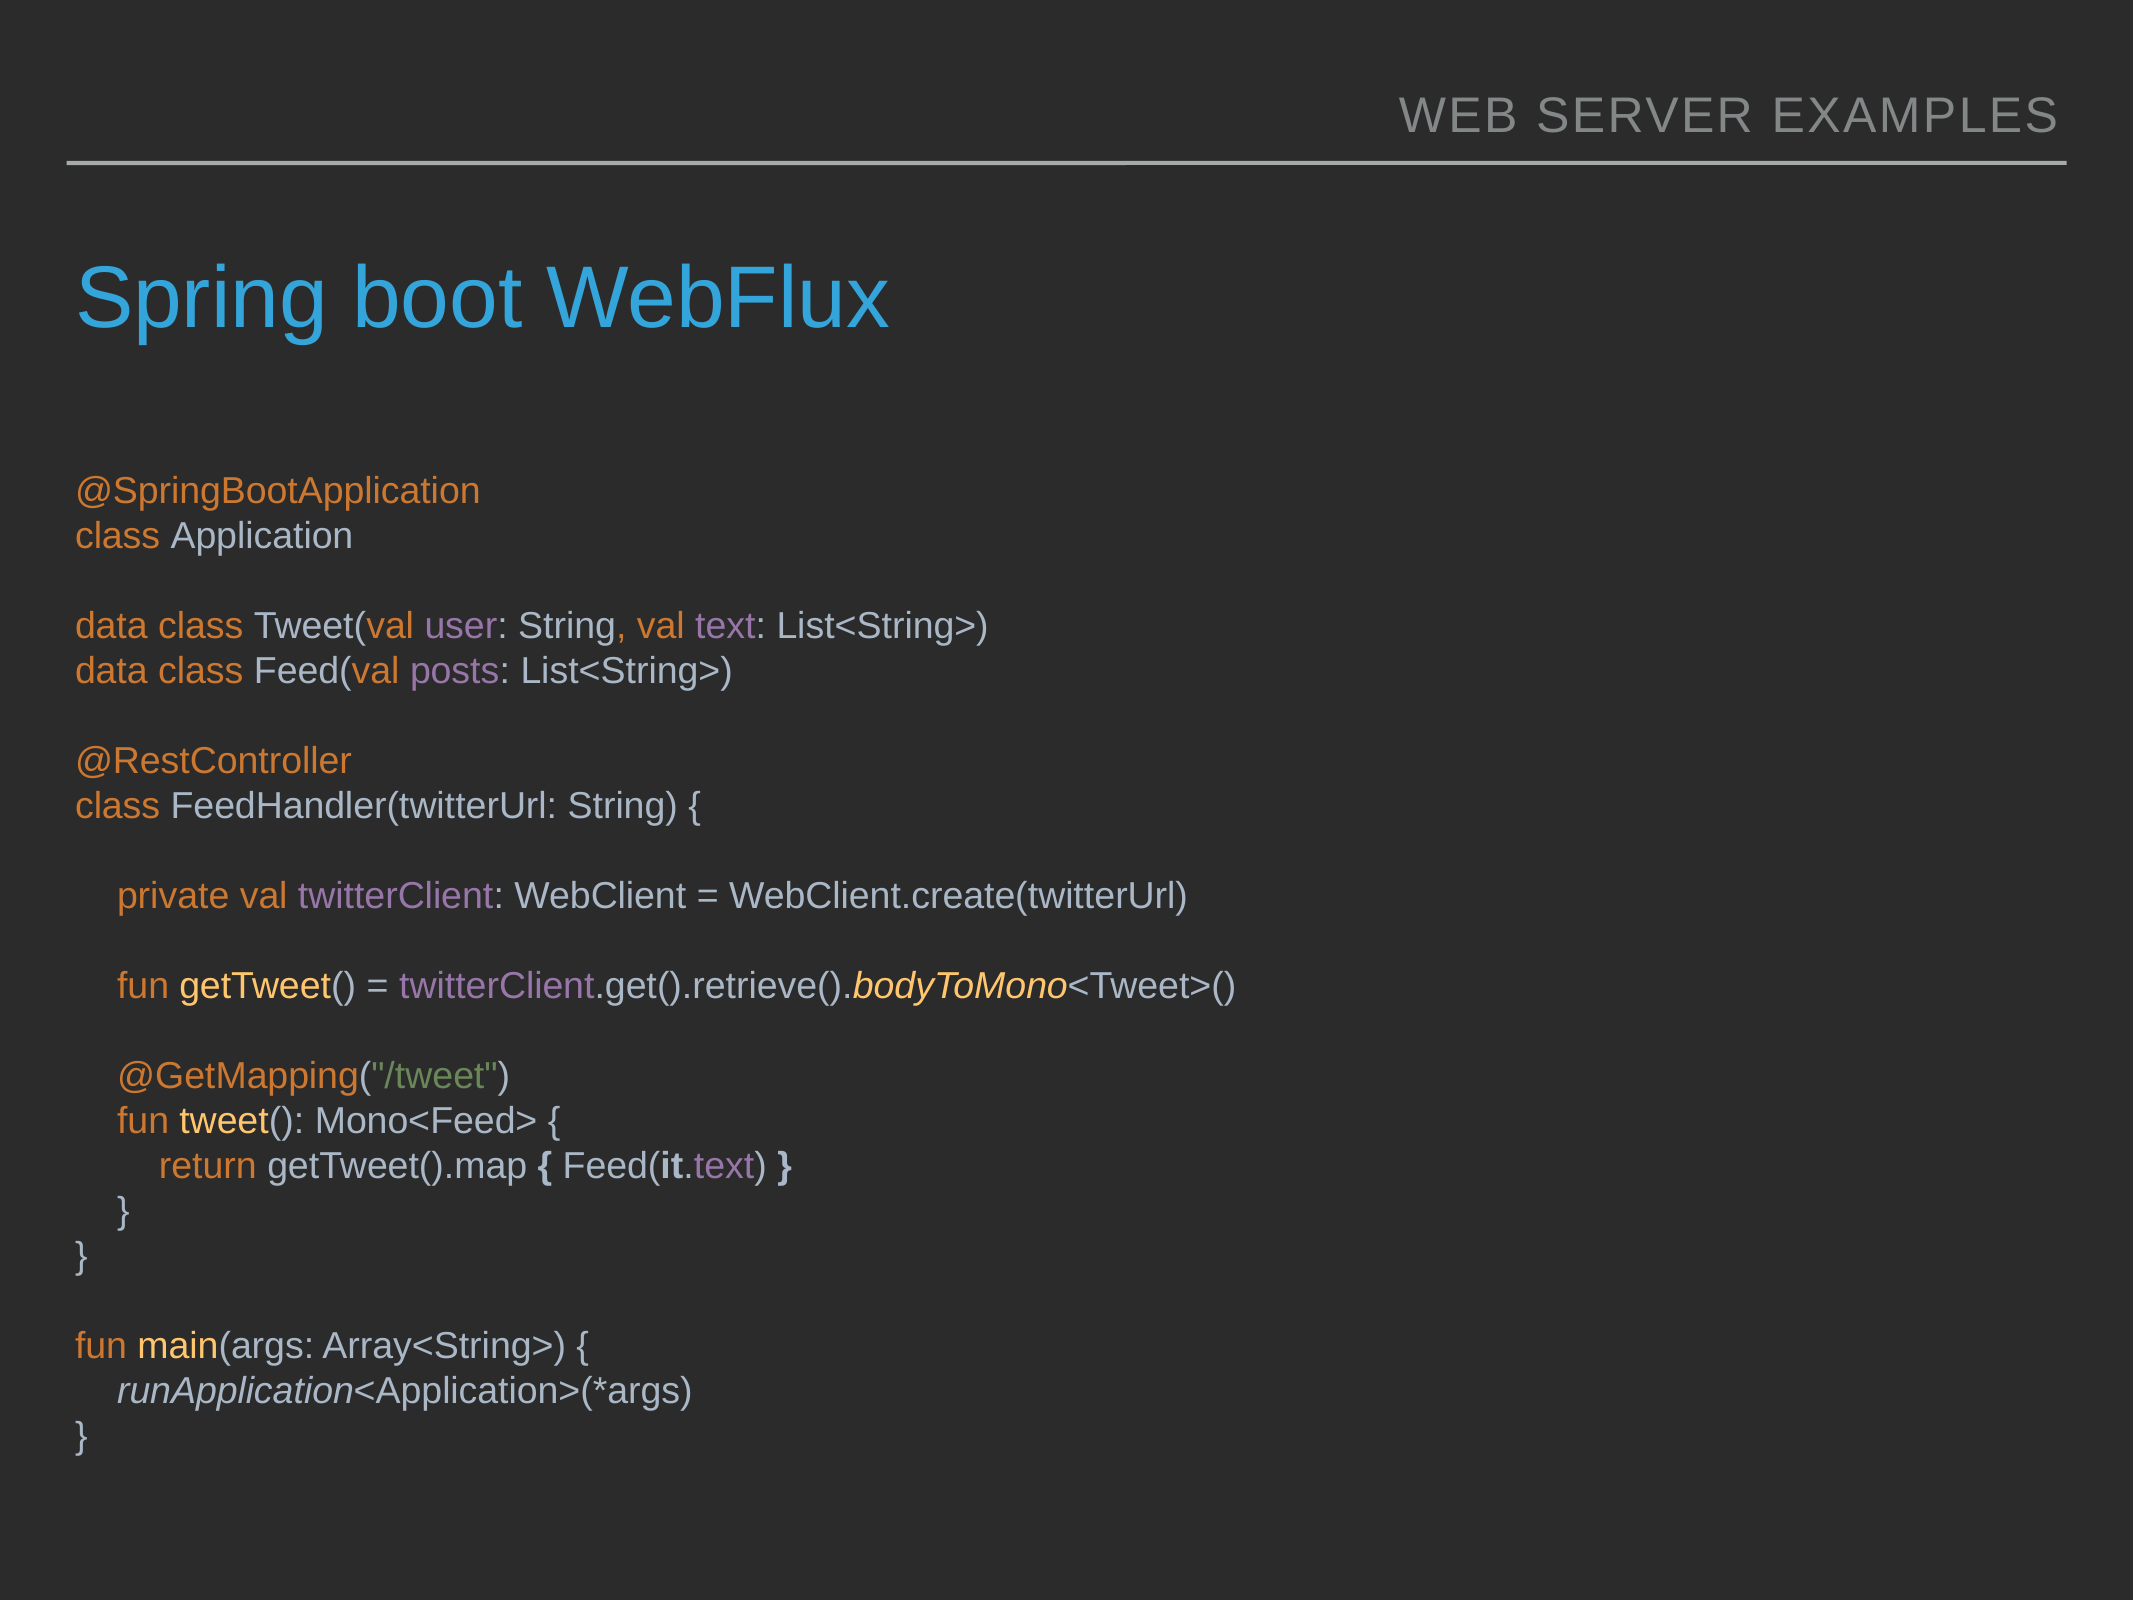

Web server Examples
# Spring boot WebFlux
@SpringBootApplication
class Application

data class Tweet(val user: String, val text: List<String>)
data class Feed(val posts: List<String>)

@RestController
class FeedHandler(twitterUrl: String) {

    private val twitterClient: WebClient = WebClient.create(twitterUrl)

    fun getTweet() = twitterClient.get().retrieve().bodyToMono<Tweet>()

    @GetMapping("/tweet")
    fun tweet(): Mono<Feed> {
        return getTweet().map { Feed(it.text) }
    }
}

fun main(args: Array<String>) {
    runApplication<Application>(*args)
}